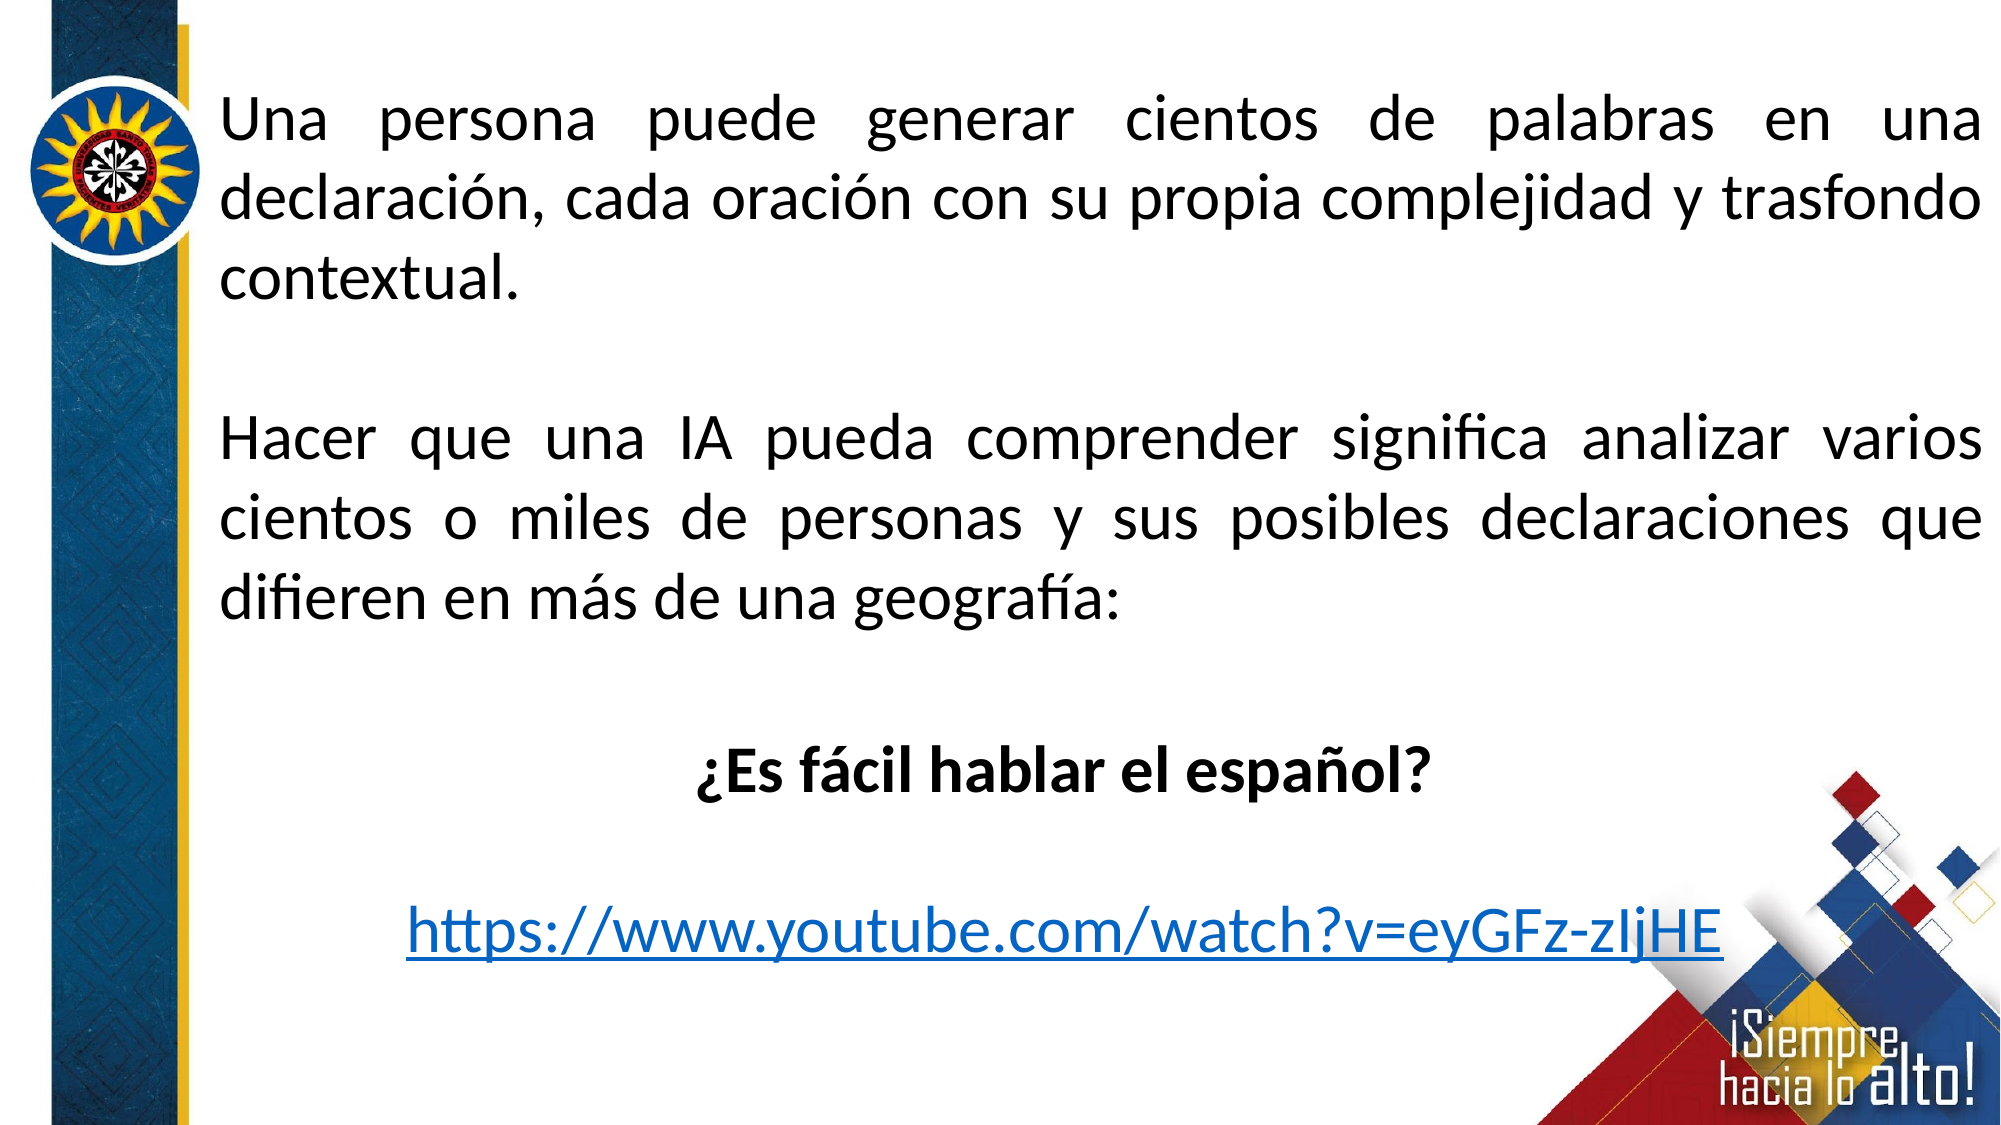

Una persona puede generar cientos de palabras en una declaración, cada oración con su propia complejidad y trasfondo contextual.

Hacer que una IA pueda comprender significa analizar varios cientos o miles de personas y sus posibles declaraciones que difieren en más de una geografía:
¿Es fácil hablar el español?

https://www.youtube.com/watch?v=eyGFz-zIjHE